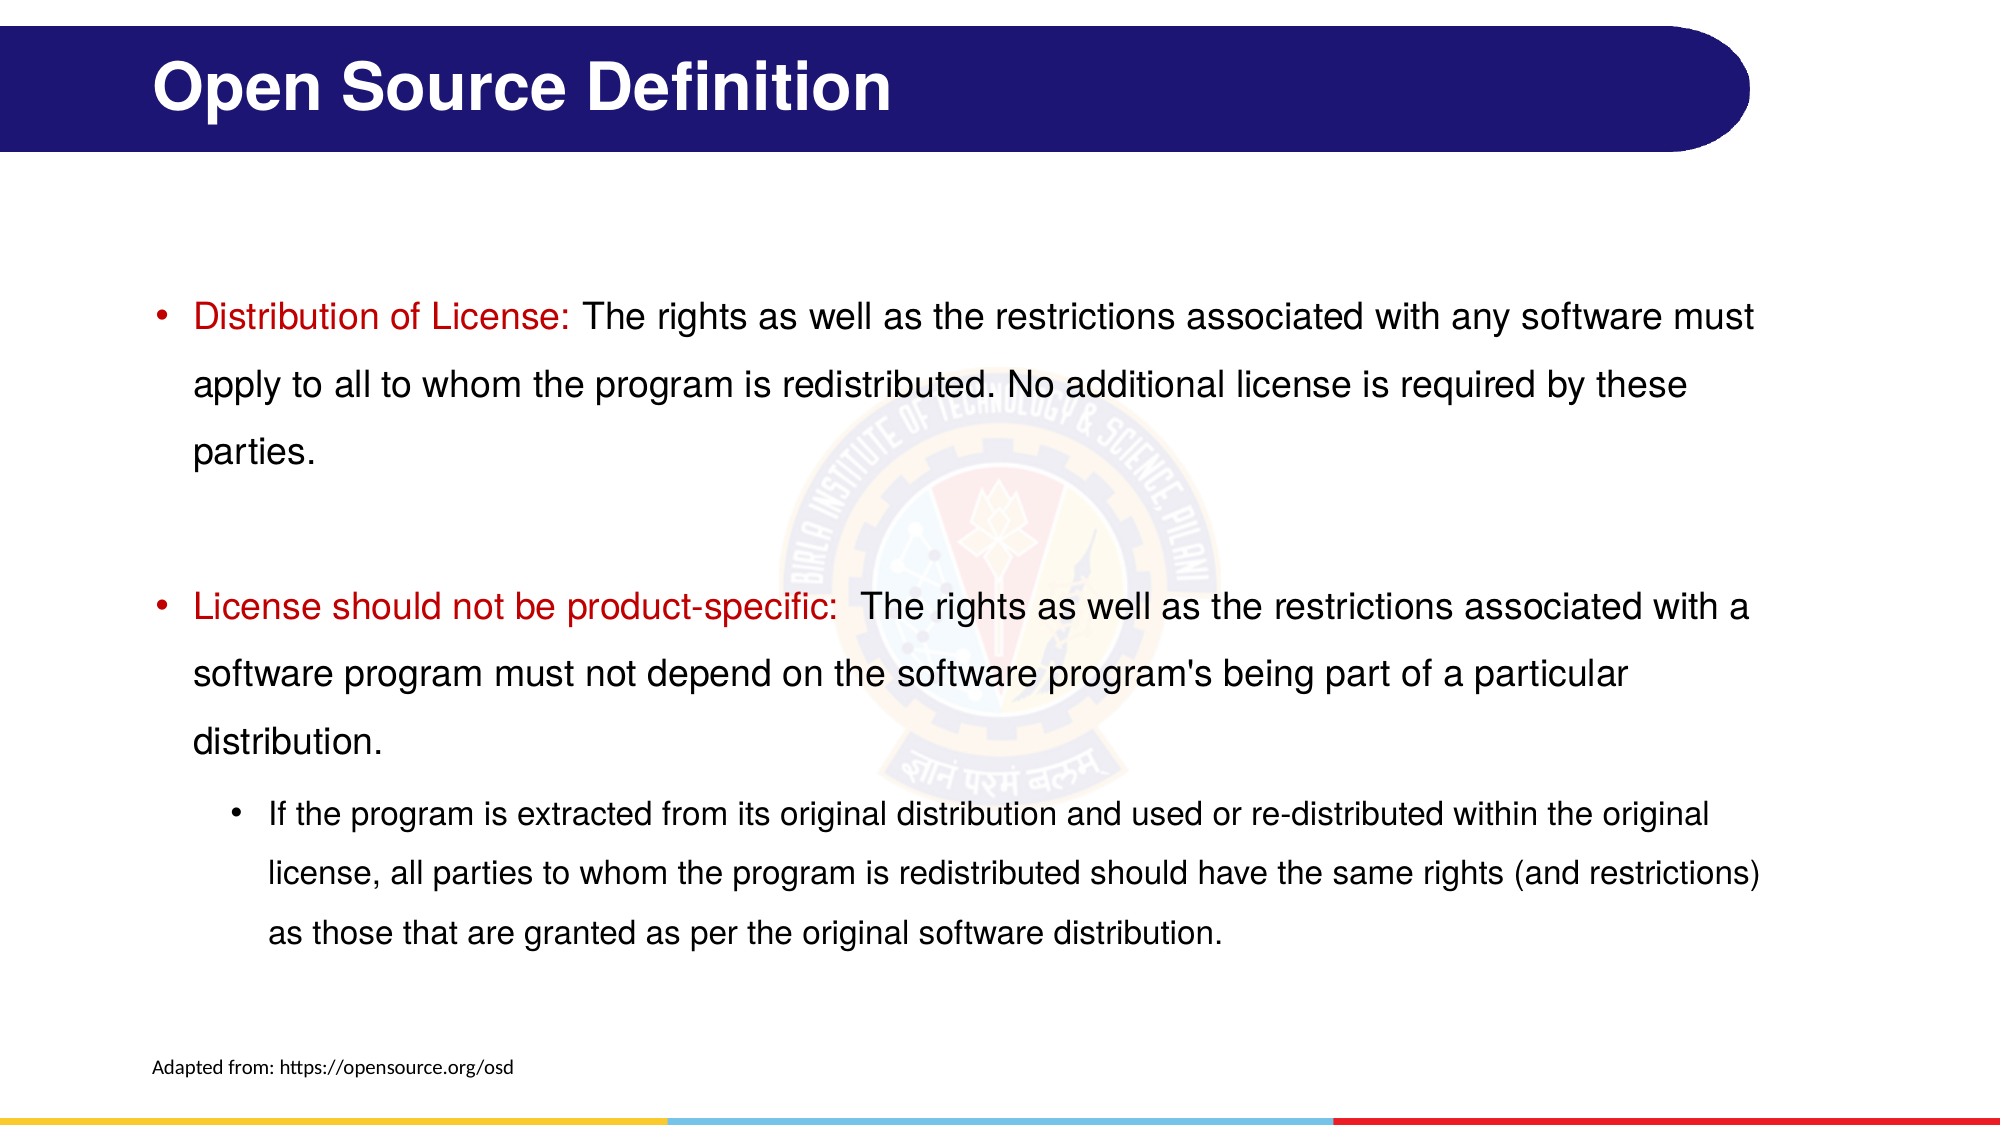

# Open Source Definition

Distribution of License: The rights as well as the restrictions associated with any software must apply to all to whom the program is redistributed. No additional license is required by these parties.

License should not be product-specific:  The rights as well as the restrictions associated with a software program must not depend on the software program's being part of a particular distribution.
If the program is extracted from its original distribution and used or re-distributed within the original license, all parties to whom the program is redistributed should have the same rights (and restrictions) as those that are granted as per the original software distribution.

Adapted from: https://opensource.org/osd